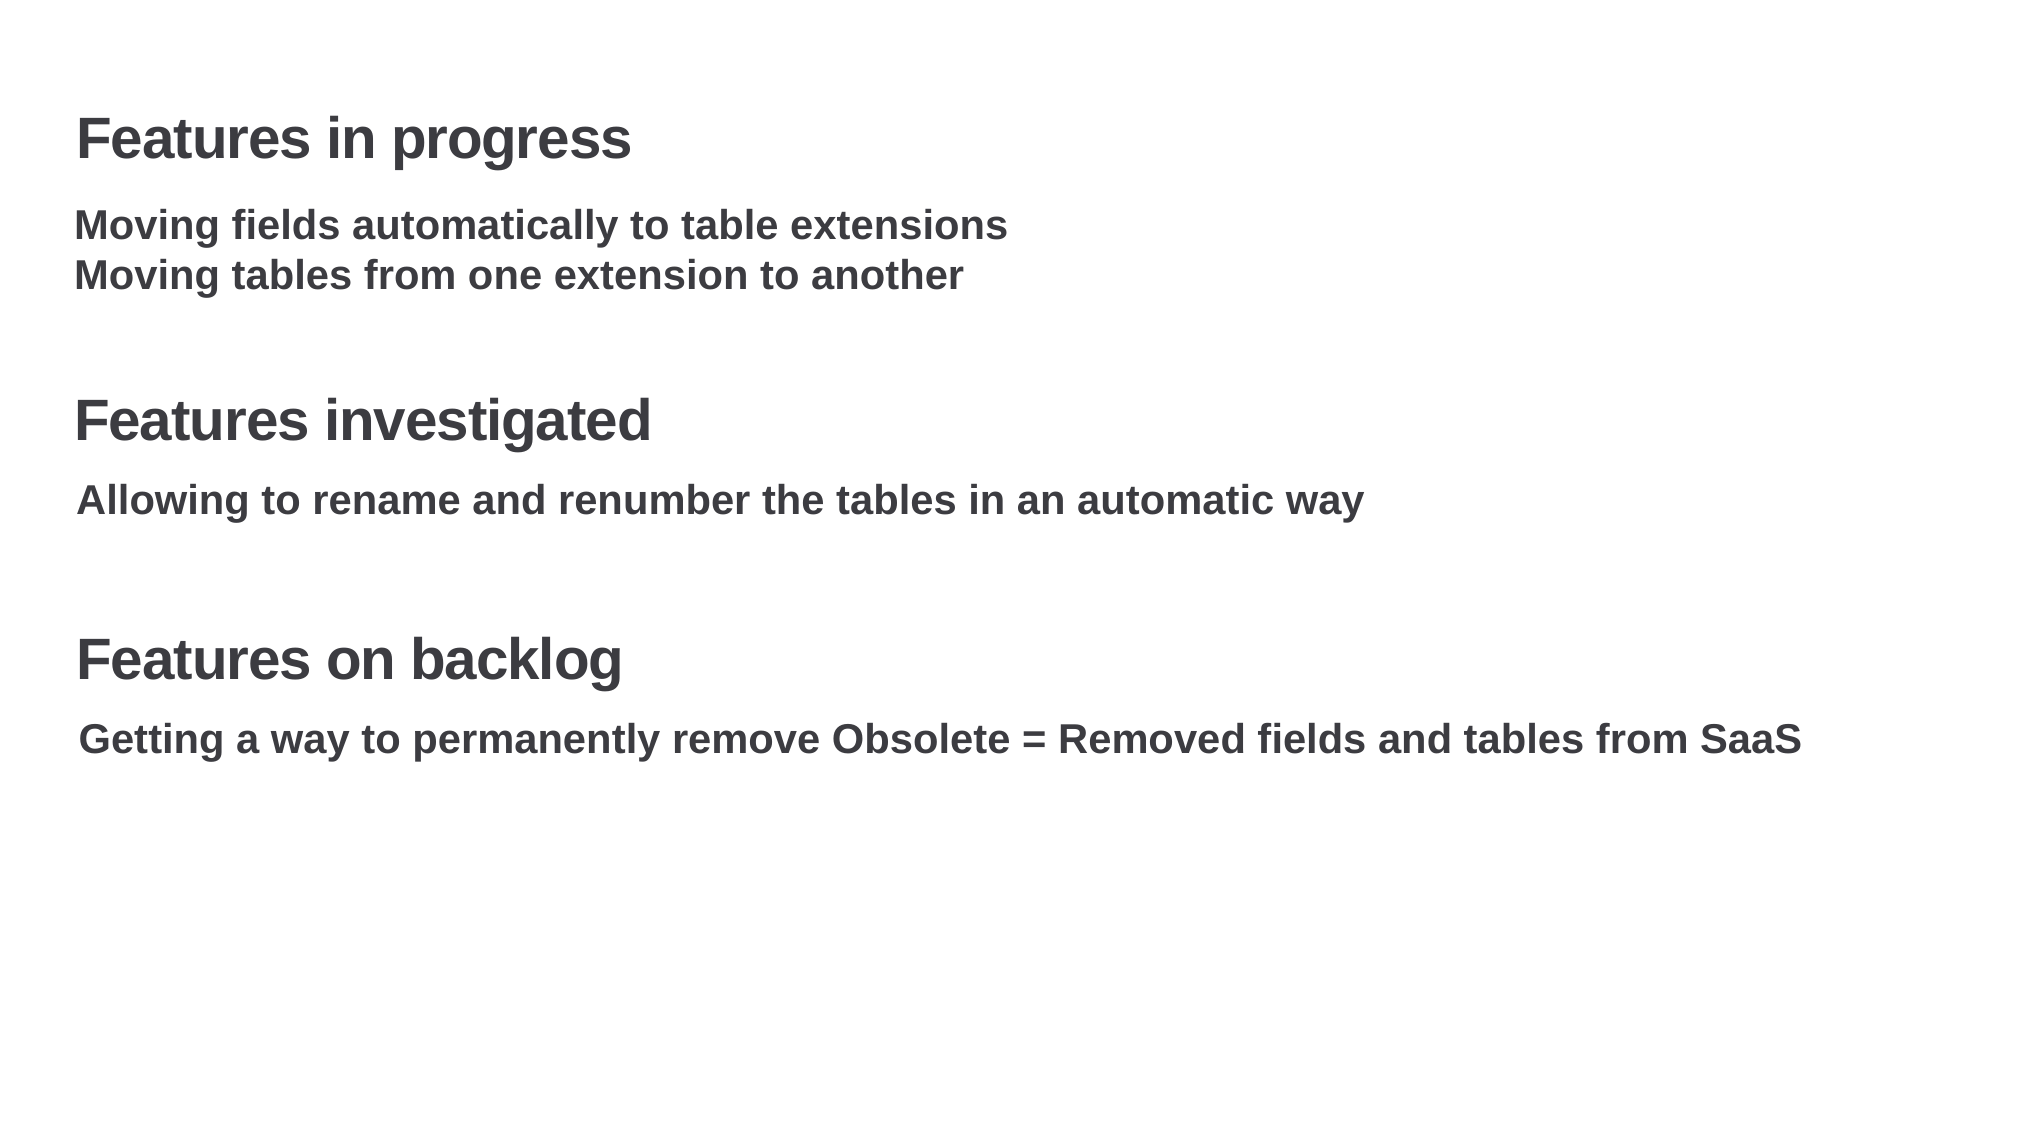

# Features in progress
Moving fields automatically to table extensions
Moving tables from one extension to another
Features investigated
Allowing to rename and renumber the tables in an automatic way
Features on backlog
Getting a way to permanently remove Obsolete = Removed fields and tables from SaaS